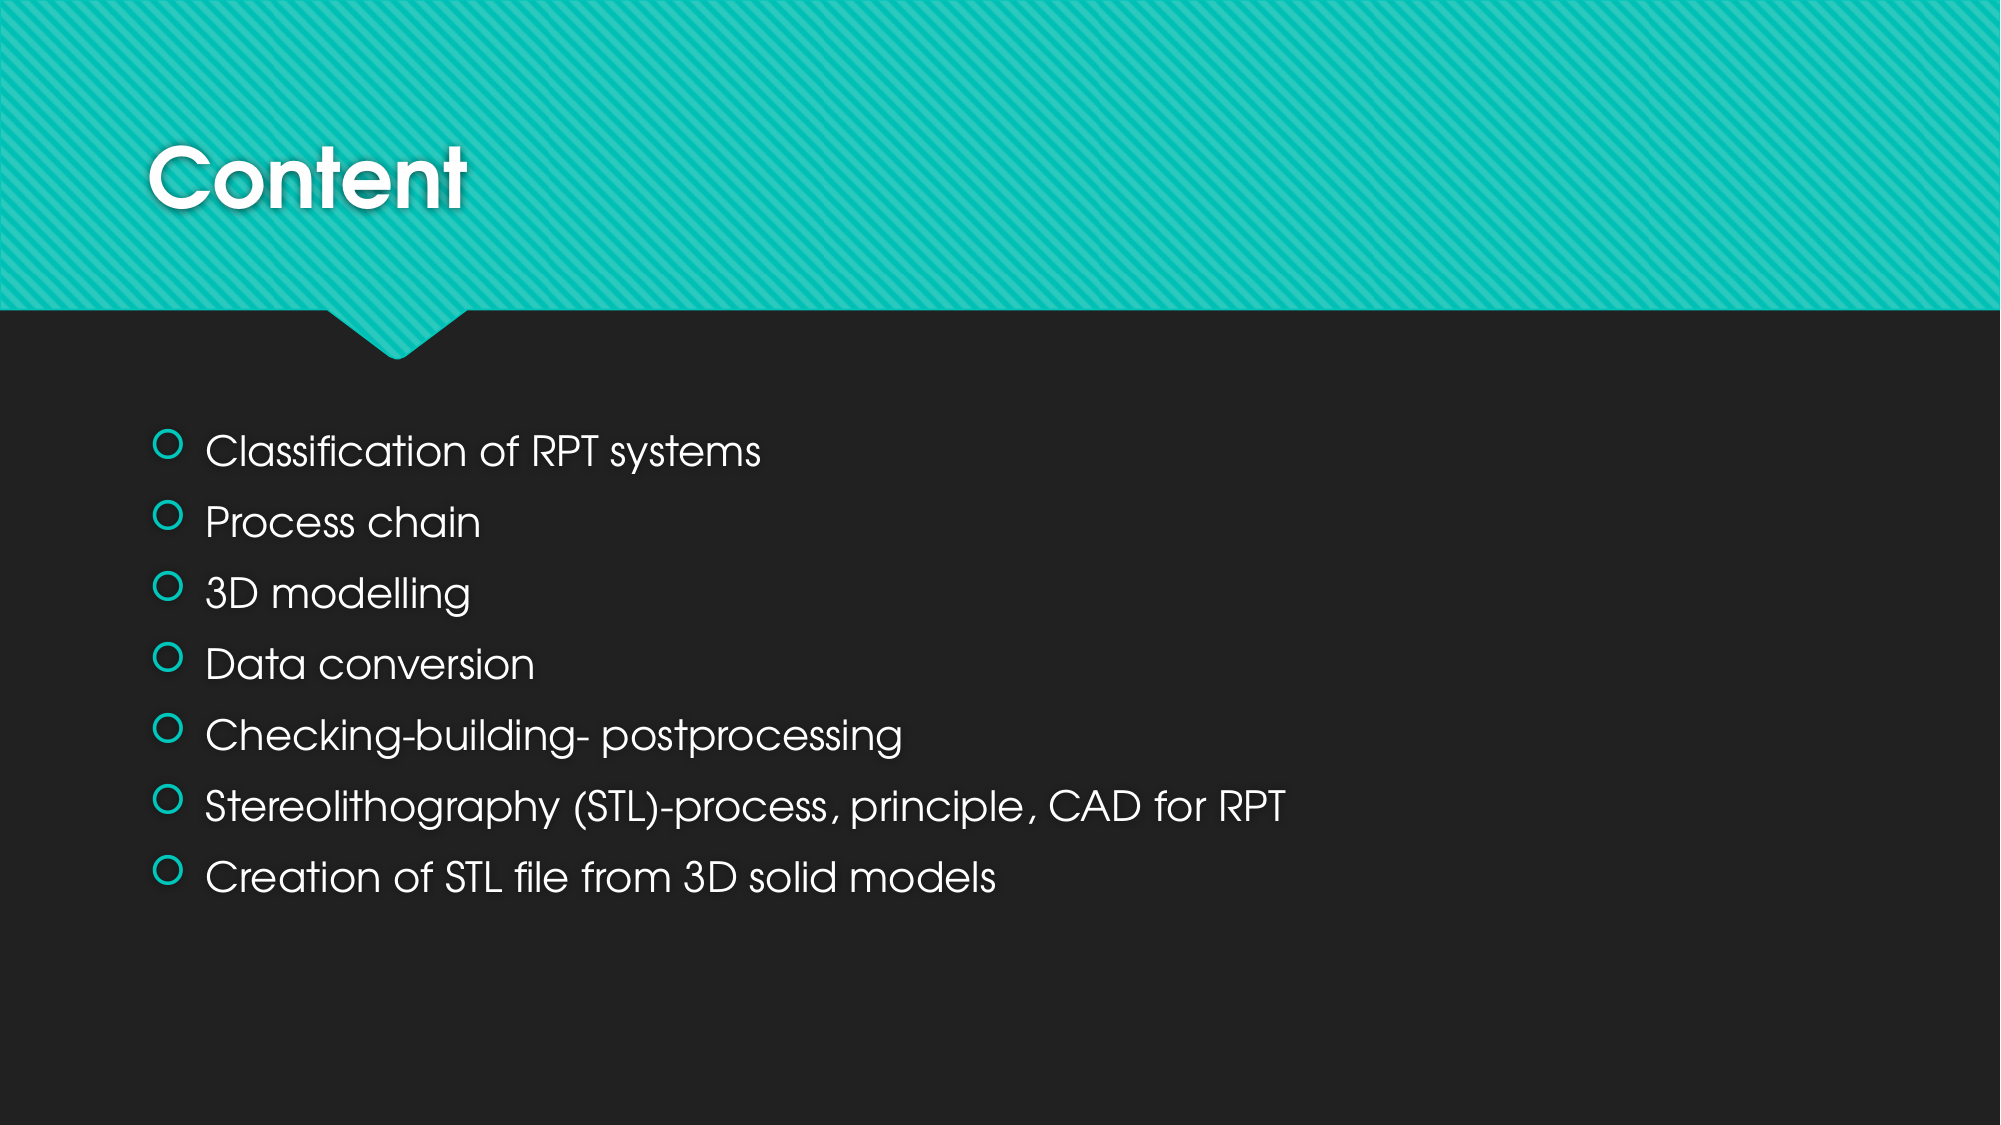

# Content
Classification of RPT systems
Process chain
3D modelling
Data conversion
Checking-building- postprocessing
Stereolithography (STL)-process, principle, CAD for RPT
Creation of STL file from 3D solid models